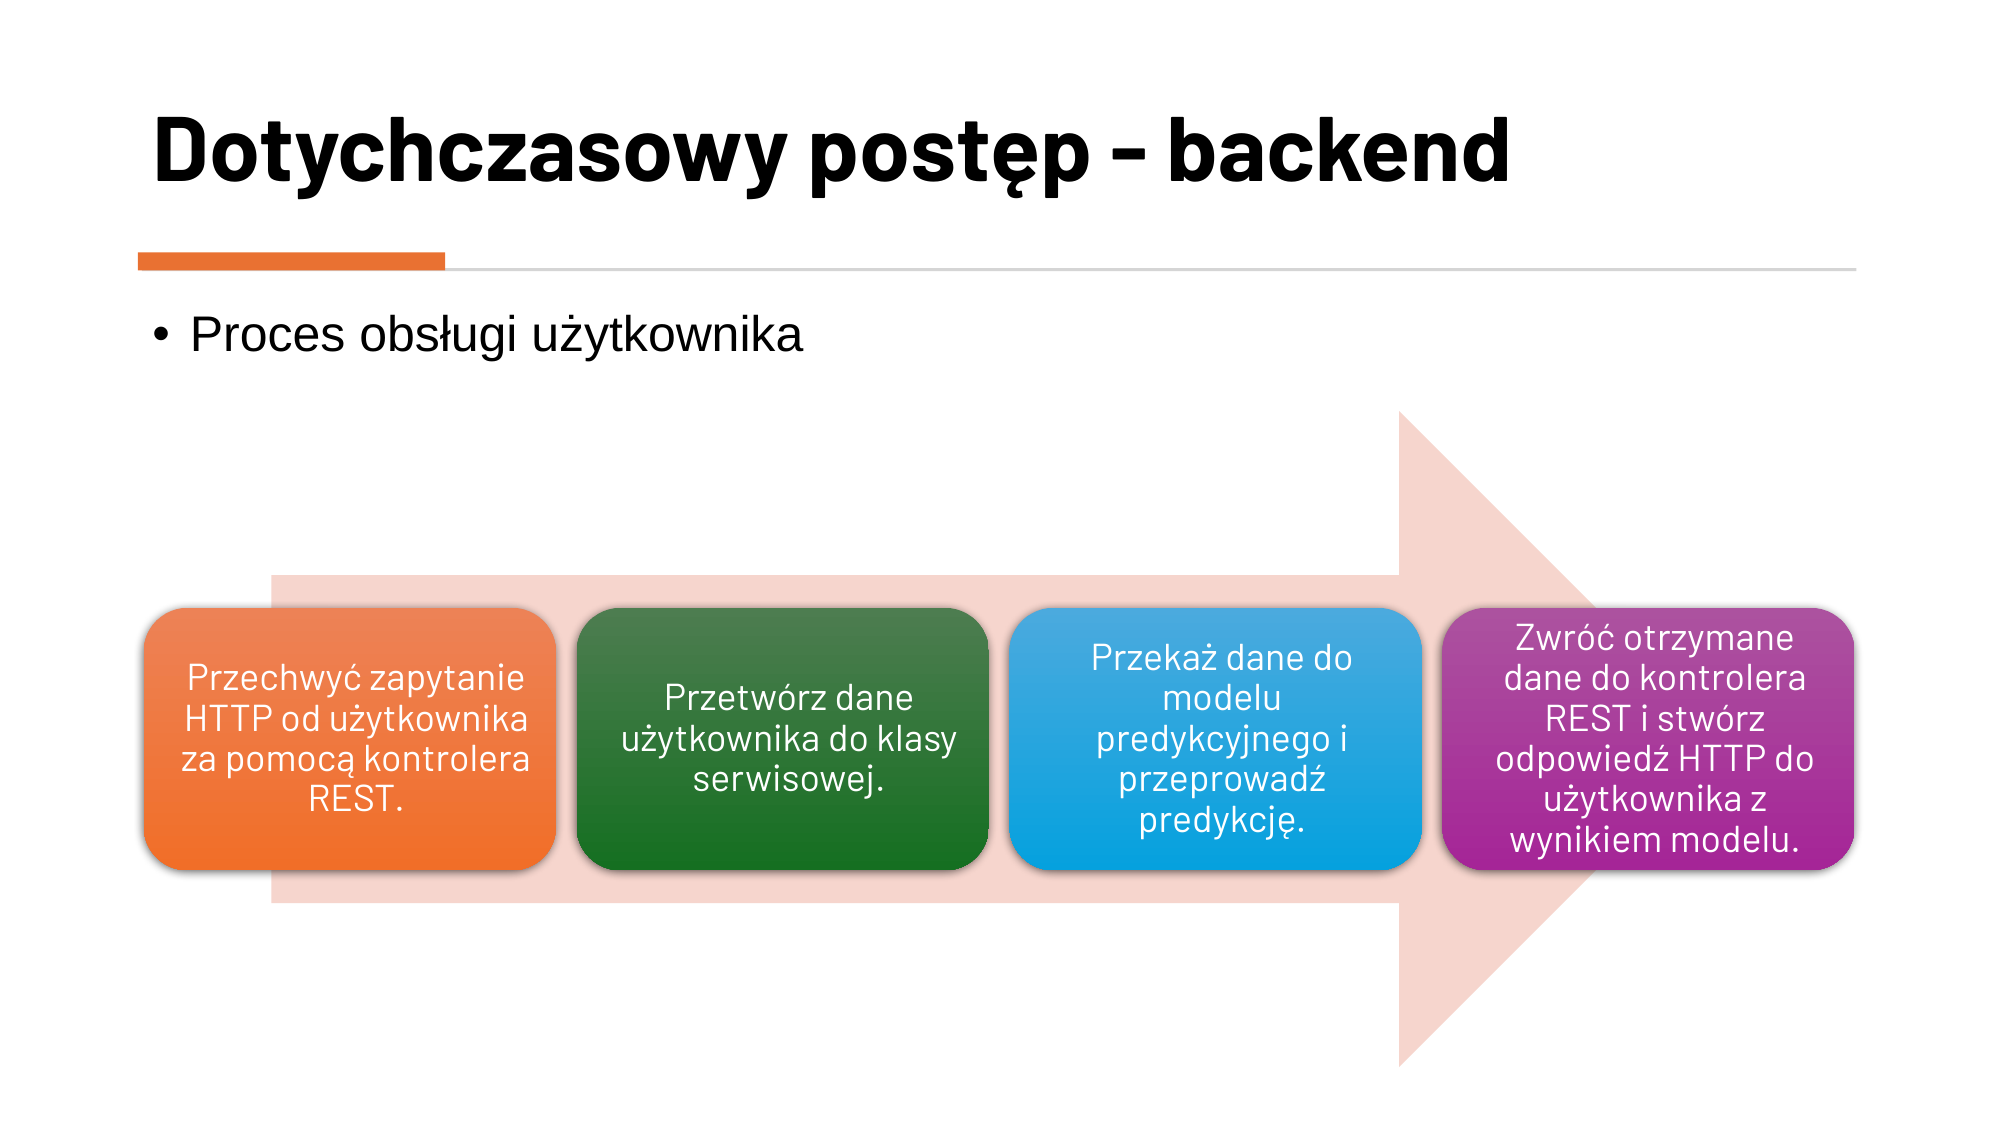

# Dotychczasowy postęp - backend

Proces obsługi użytkownika

Przechwyć zapytanie HTTP od użytkownika za pomocą kontrolera REST.
Przetwórz dane użytkownika do klasy serwisowej.
Przekaż dane do modelu predykcyjnego i przeprowadź predykcję.
Zwróć otrzymane dane do kontrolera REST i stwórz odpowiedź HTTP do użytkownika z wynikiem modelu.